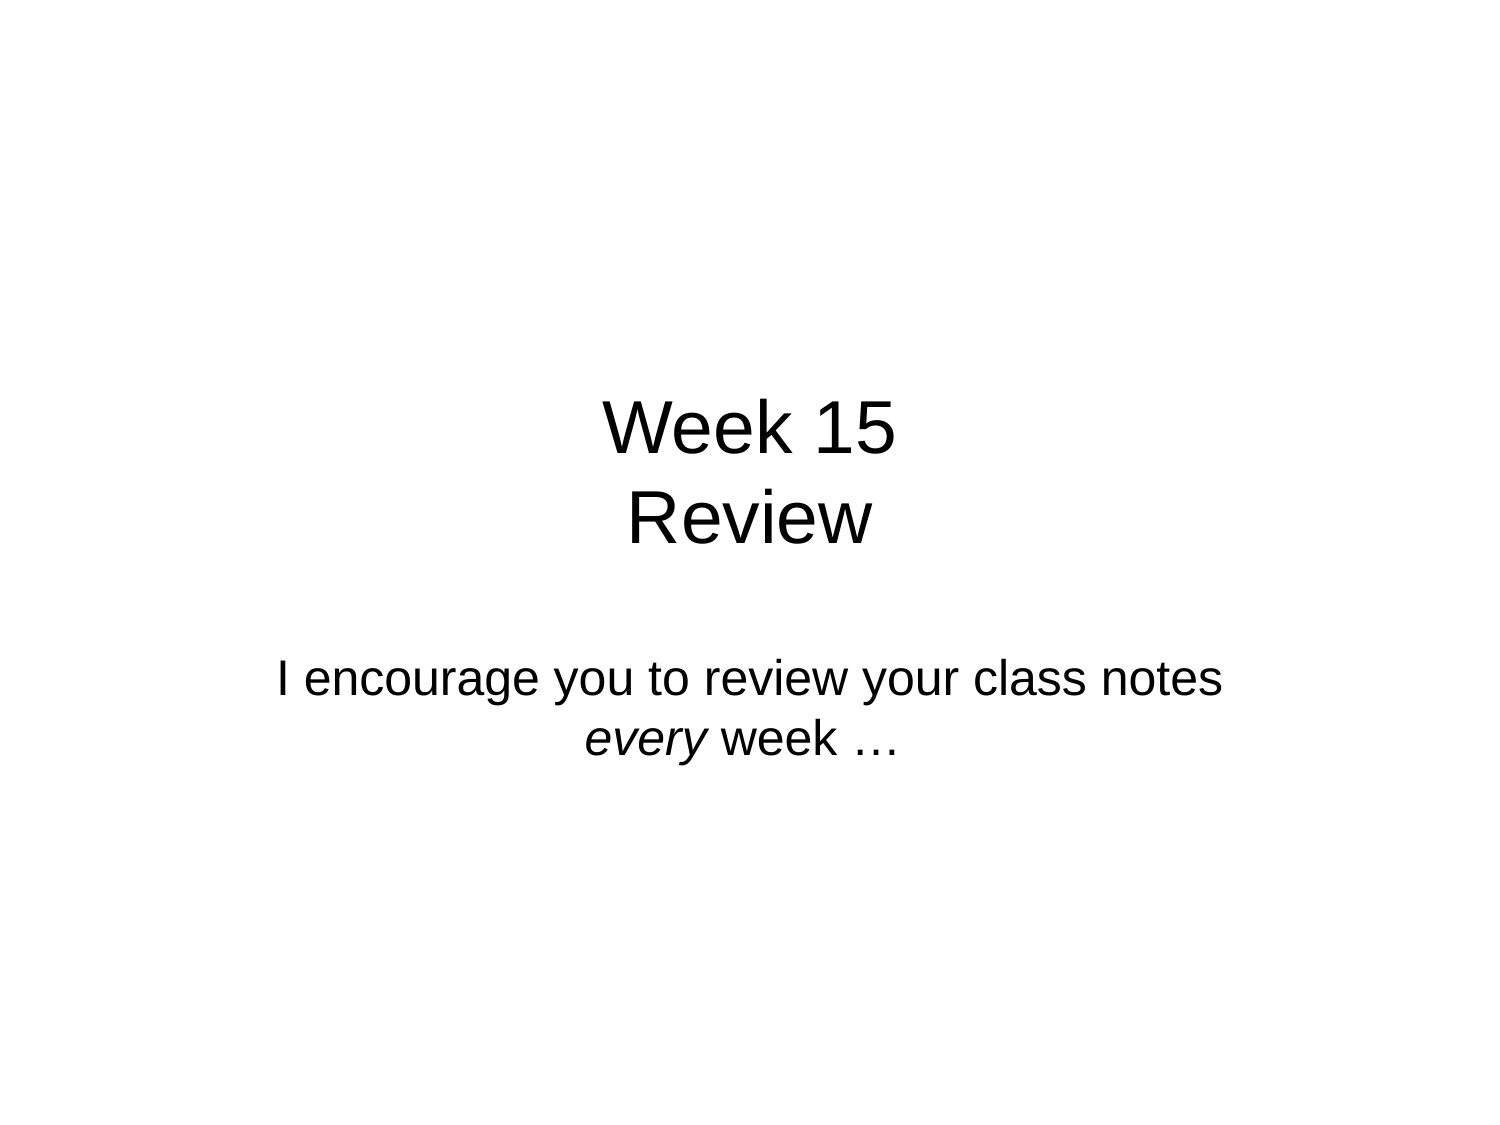

# Week 15 Review
I encourage you to review your class notes every week …